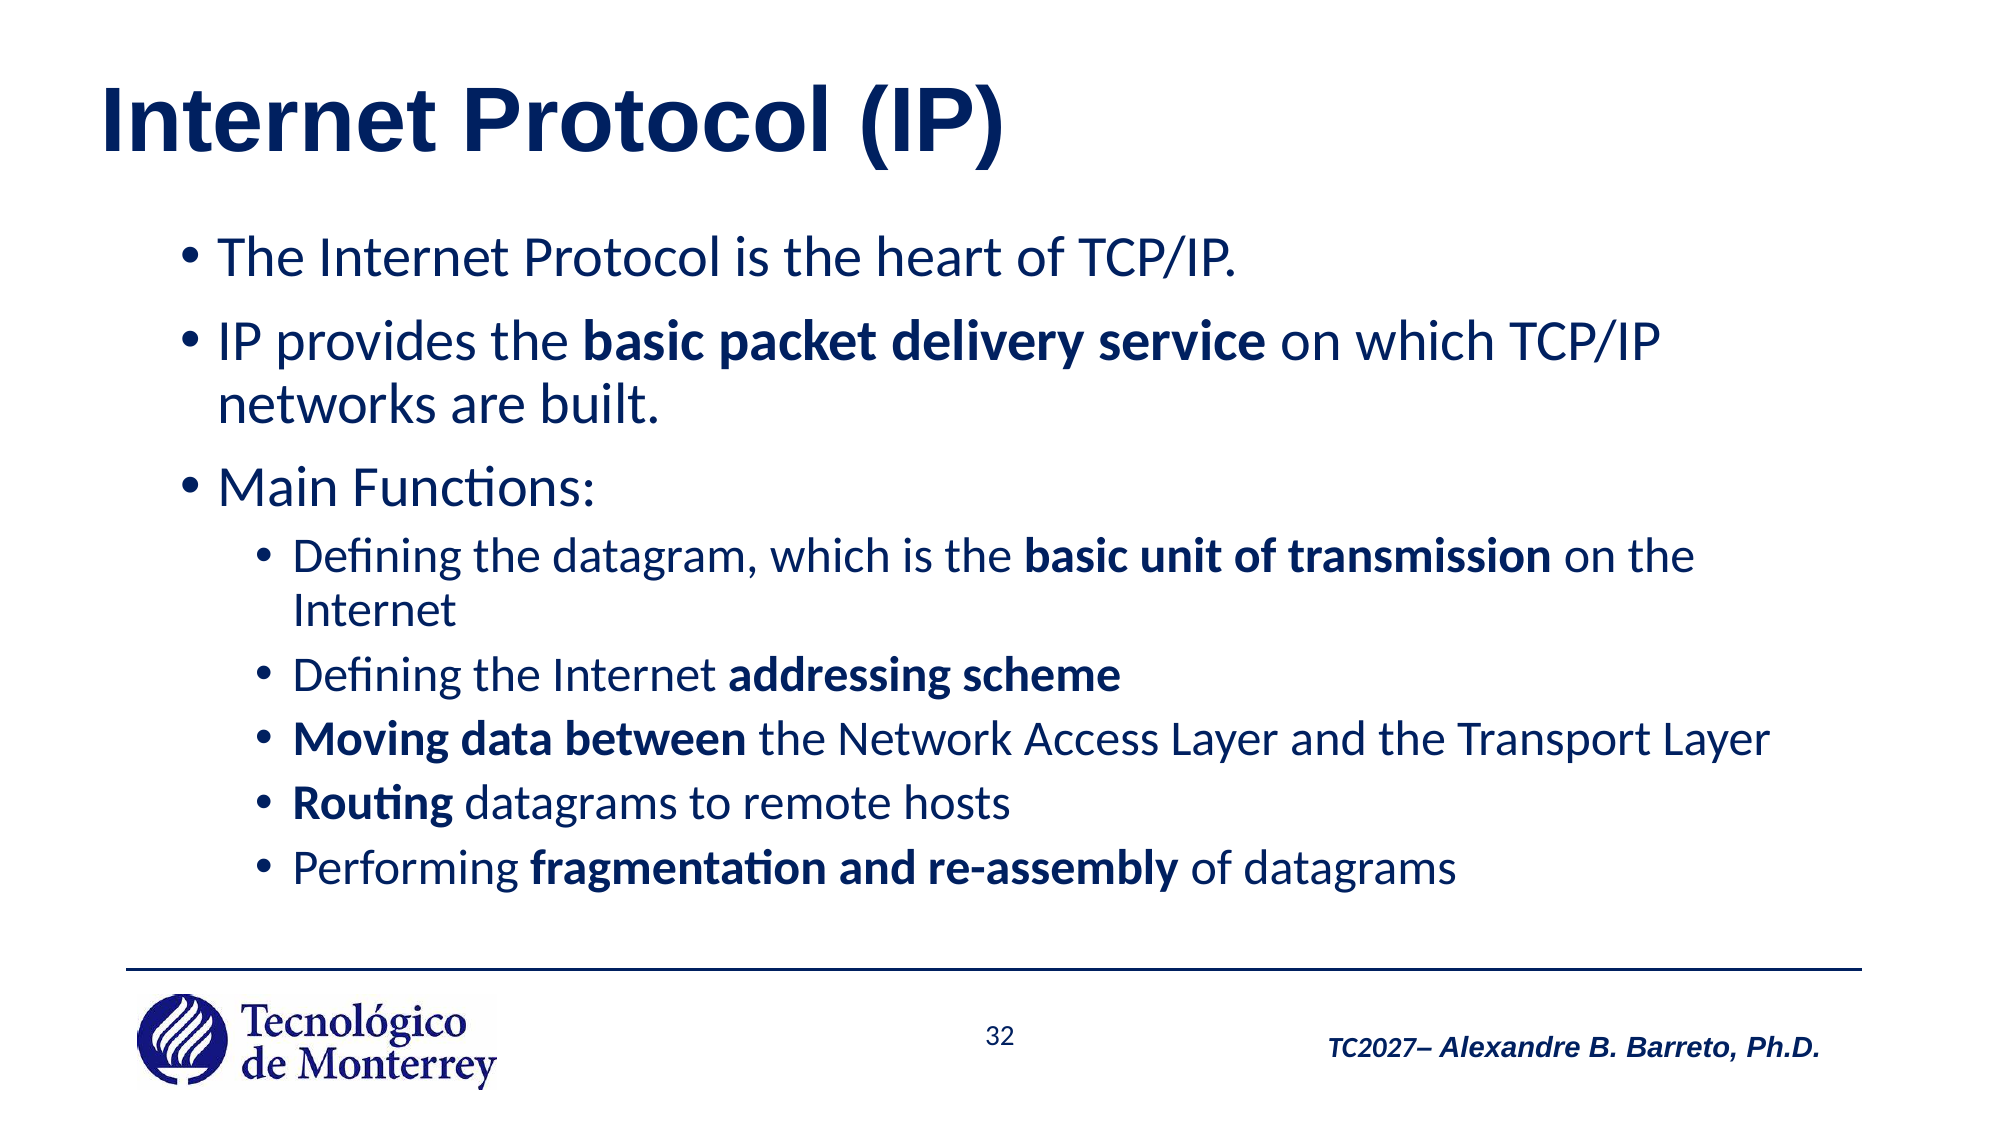

# Internet Protocol (IP)
The Internet Protocol is the heart of TCP/IP.
IP provides the basic packet delivery service on which TCP/IP networks are built.
Main Functions:
Defining the datagram, which is the basic unit of transmission on the Internet
Defining the Internet addressing scheme
Moving data between the Network Access Layer and the Transport Layer
Routing datagrams to remote hosts
Performing fragmentation and re-assembly of datagrams